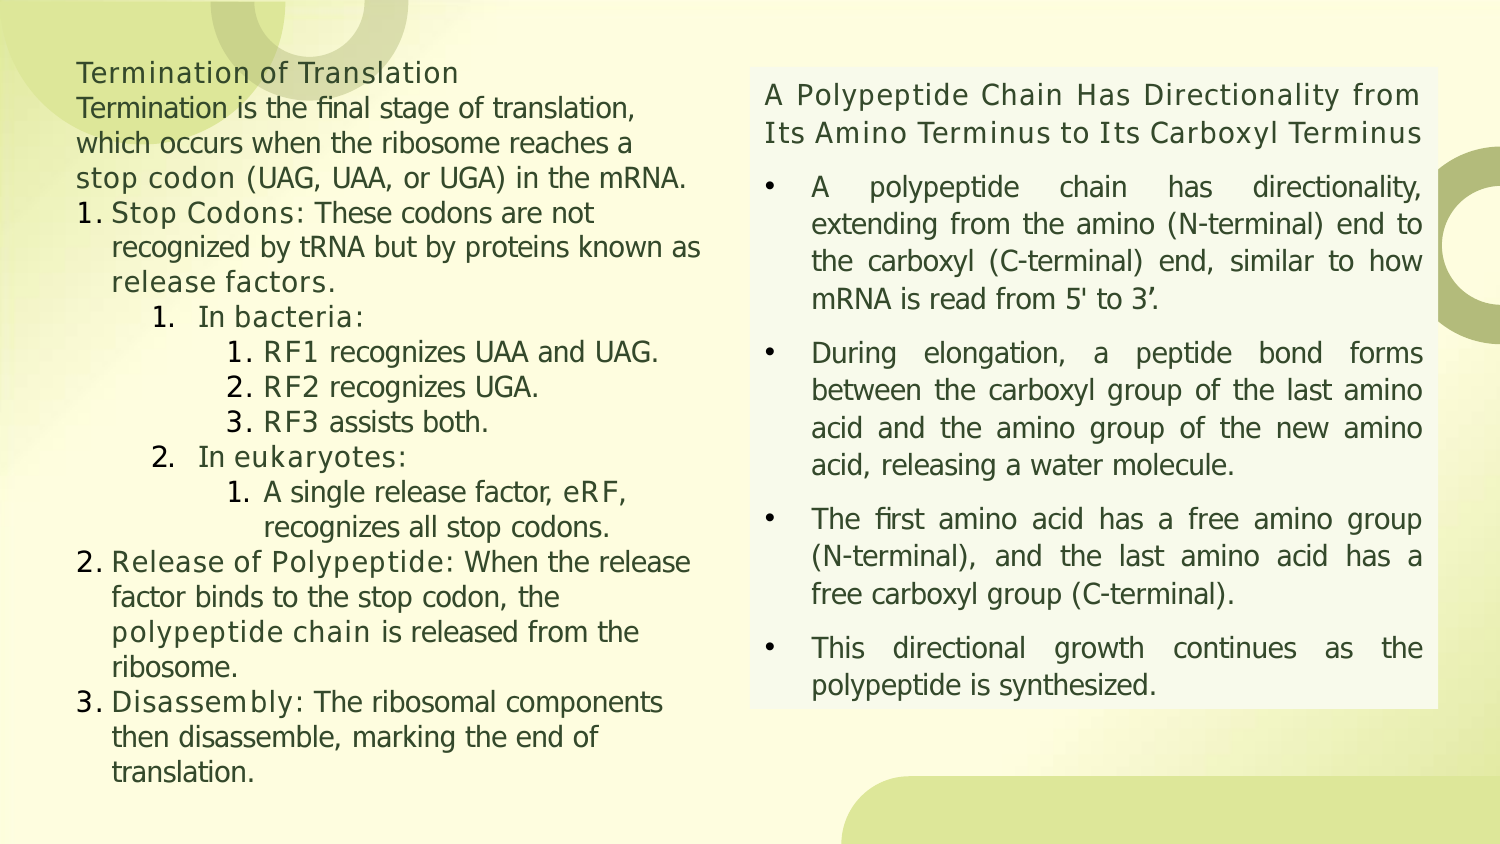

Termination of Translation
Termination is the final stage of translation, which occurs when the ribosome reaches a stop codon (UAG, UAA, or UGA) in the mRNA.
Stop Codons: These codons are not recognized by tRNA but by proteins known as release factors.
In bacteria:
RF1 recognizes UAA and UAG.
RF2 recognizes UGA.
RF3 assists both.
In eukaryotes:
A single release factor, eRF, recognizes all stop codons.
Release of Polypeptide: When the release factor binds to the stop codon, the polypeptide chain is released from the ribosome.
Disassembly: The ribosomal components then disassemble, marking the end of translation.
A Polypeptide Chain Has Directionality from Its Amino Terminus to Its Carboxyl Terminus
A polypeptide chain has directionality, extending from the amino (N-terminal) end to the carboxyl (C-terminal) end, similar to how mRNA is read from 5' to 3’.
During elongation, a peptide bond forms between the carboxyl group of the last amino acid and the amino group of the new amino acid, releasing a water molecule.
The first amino acid has a free amino group (N-terminal), and the last amino acid has a free carboxyl group (C-terminal).
This directional growth continues as the polypeptide is synthesized.